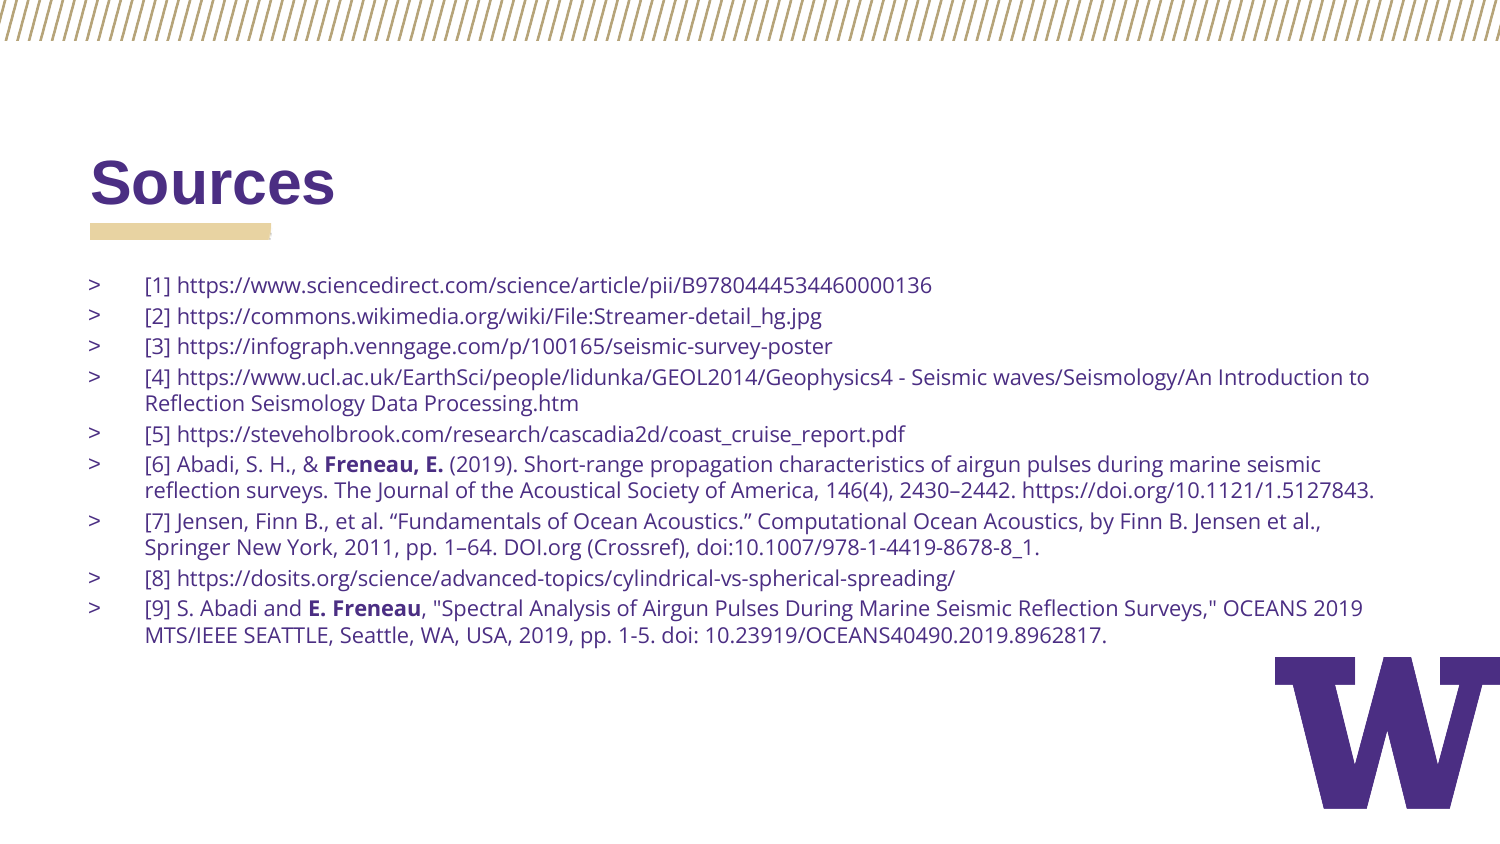

# Sources
[1] https://www.sciencedirect.com/science/article/pii/B9780444534460000136
[2] https://commons.wikimedia.org/wiki/File:Streamer-detail_hg.jpg
[3] https://infograph.venngage.com/p/100165/seismic-survey-poster
[4] https://www.ucl.ac.uk/EarthSci/people/lidunka/GEOL2014/Geophysics4 - Seismic waves/Seismology/An Introduction to Reflection Seismology Data Processing.htm
[5] https://steveholbrook.com/research/cascadia2d/coast_cruise_report.pdf
[6] Abadi, S. H., & Freneau, E. (2019). Short-range propagation characteristics of airgun pulses during marine seismic reflection surveys. The Journal of the Acoustical Society of America, 146(4), 2430–2442. https://doi.org/10.1121/1.5127843.
[7] Jensen, Finn B., et al. “Fundamentals of Ocean Acoustics.” Computational Ocean Acoustics, by Finn B. Jensen et al., Springer New York, 2011, pp. 1–64. DOI.org (Crossref), doi:10.1007/978-1-4419-8678-8_1.
[8] https://dosits.org/science/advanced-topics/cylindrical-vs-spherical-spreading/
[9] S. Abadi and E. Freneau, "Spectral Analysis of Airgun Pulses During Marine Seismic Reflection Surveys," OCEANS 2019 MTS/IEEE SEATTLE, Seattle, WA, USA, 2019, pp. 1-5. doi: 10.23919/OCEANS40490.2019.8962817.